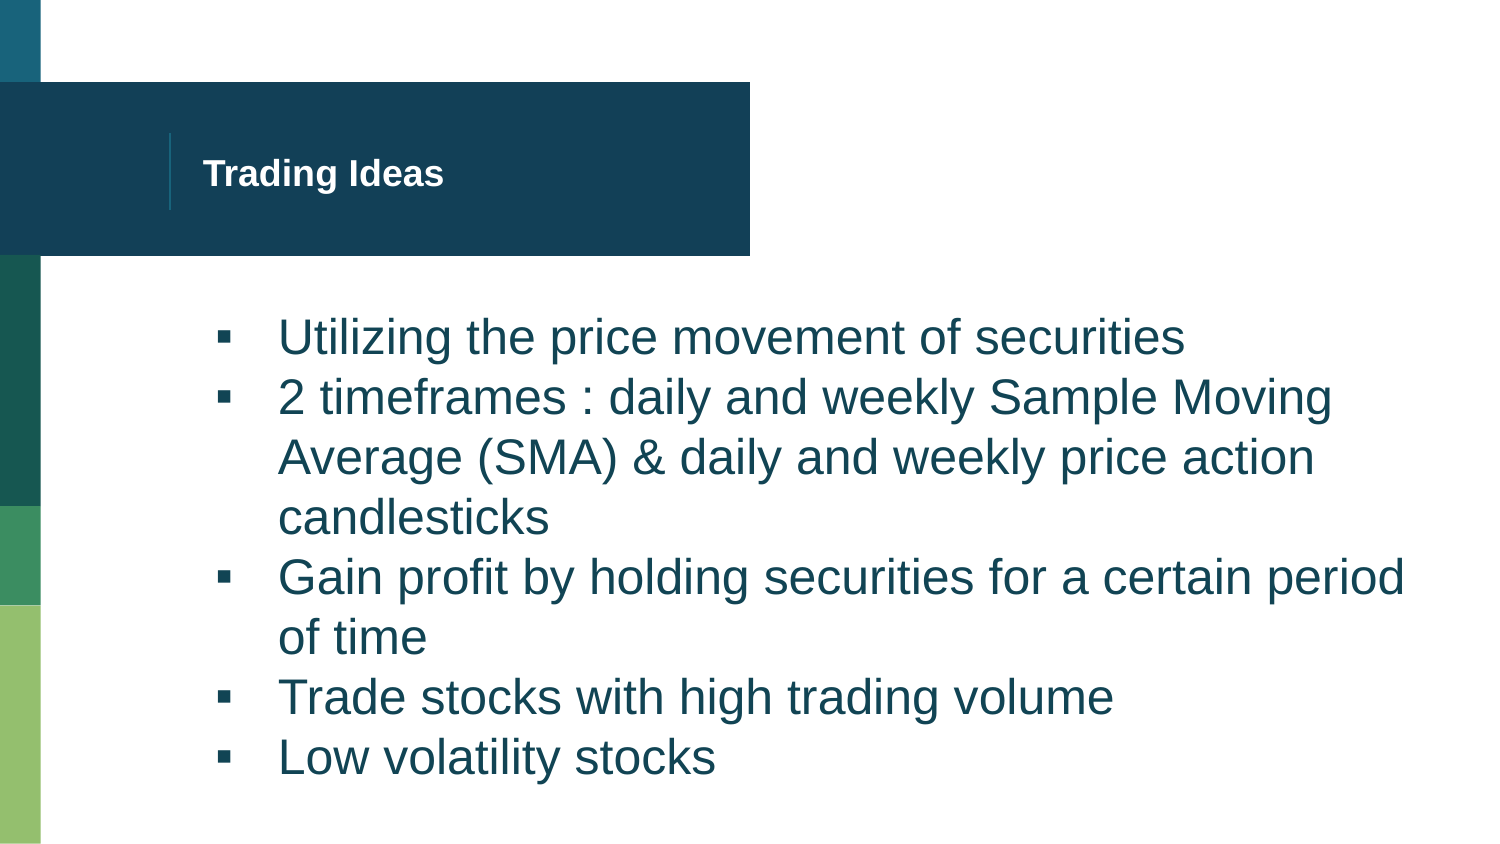

# Trading Ideas
Utilizing the price movement of securities
2 timeframes : daily and weekly Sample Moving Average (SMA) & daily and weekly price action candlesticks
Gain profit by holding securities for a certain period of time
Trade stocks with high trading volume
Low volatility stocks